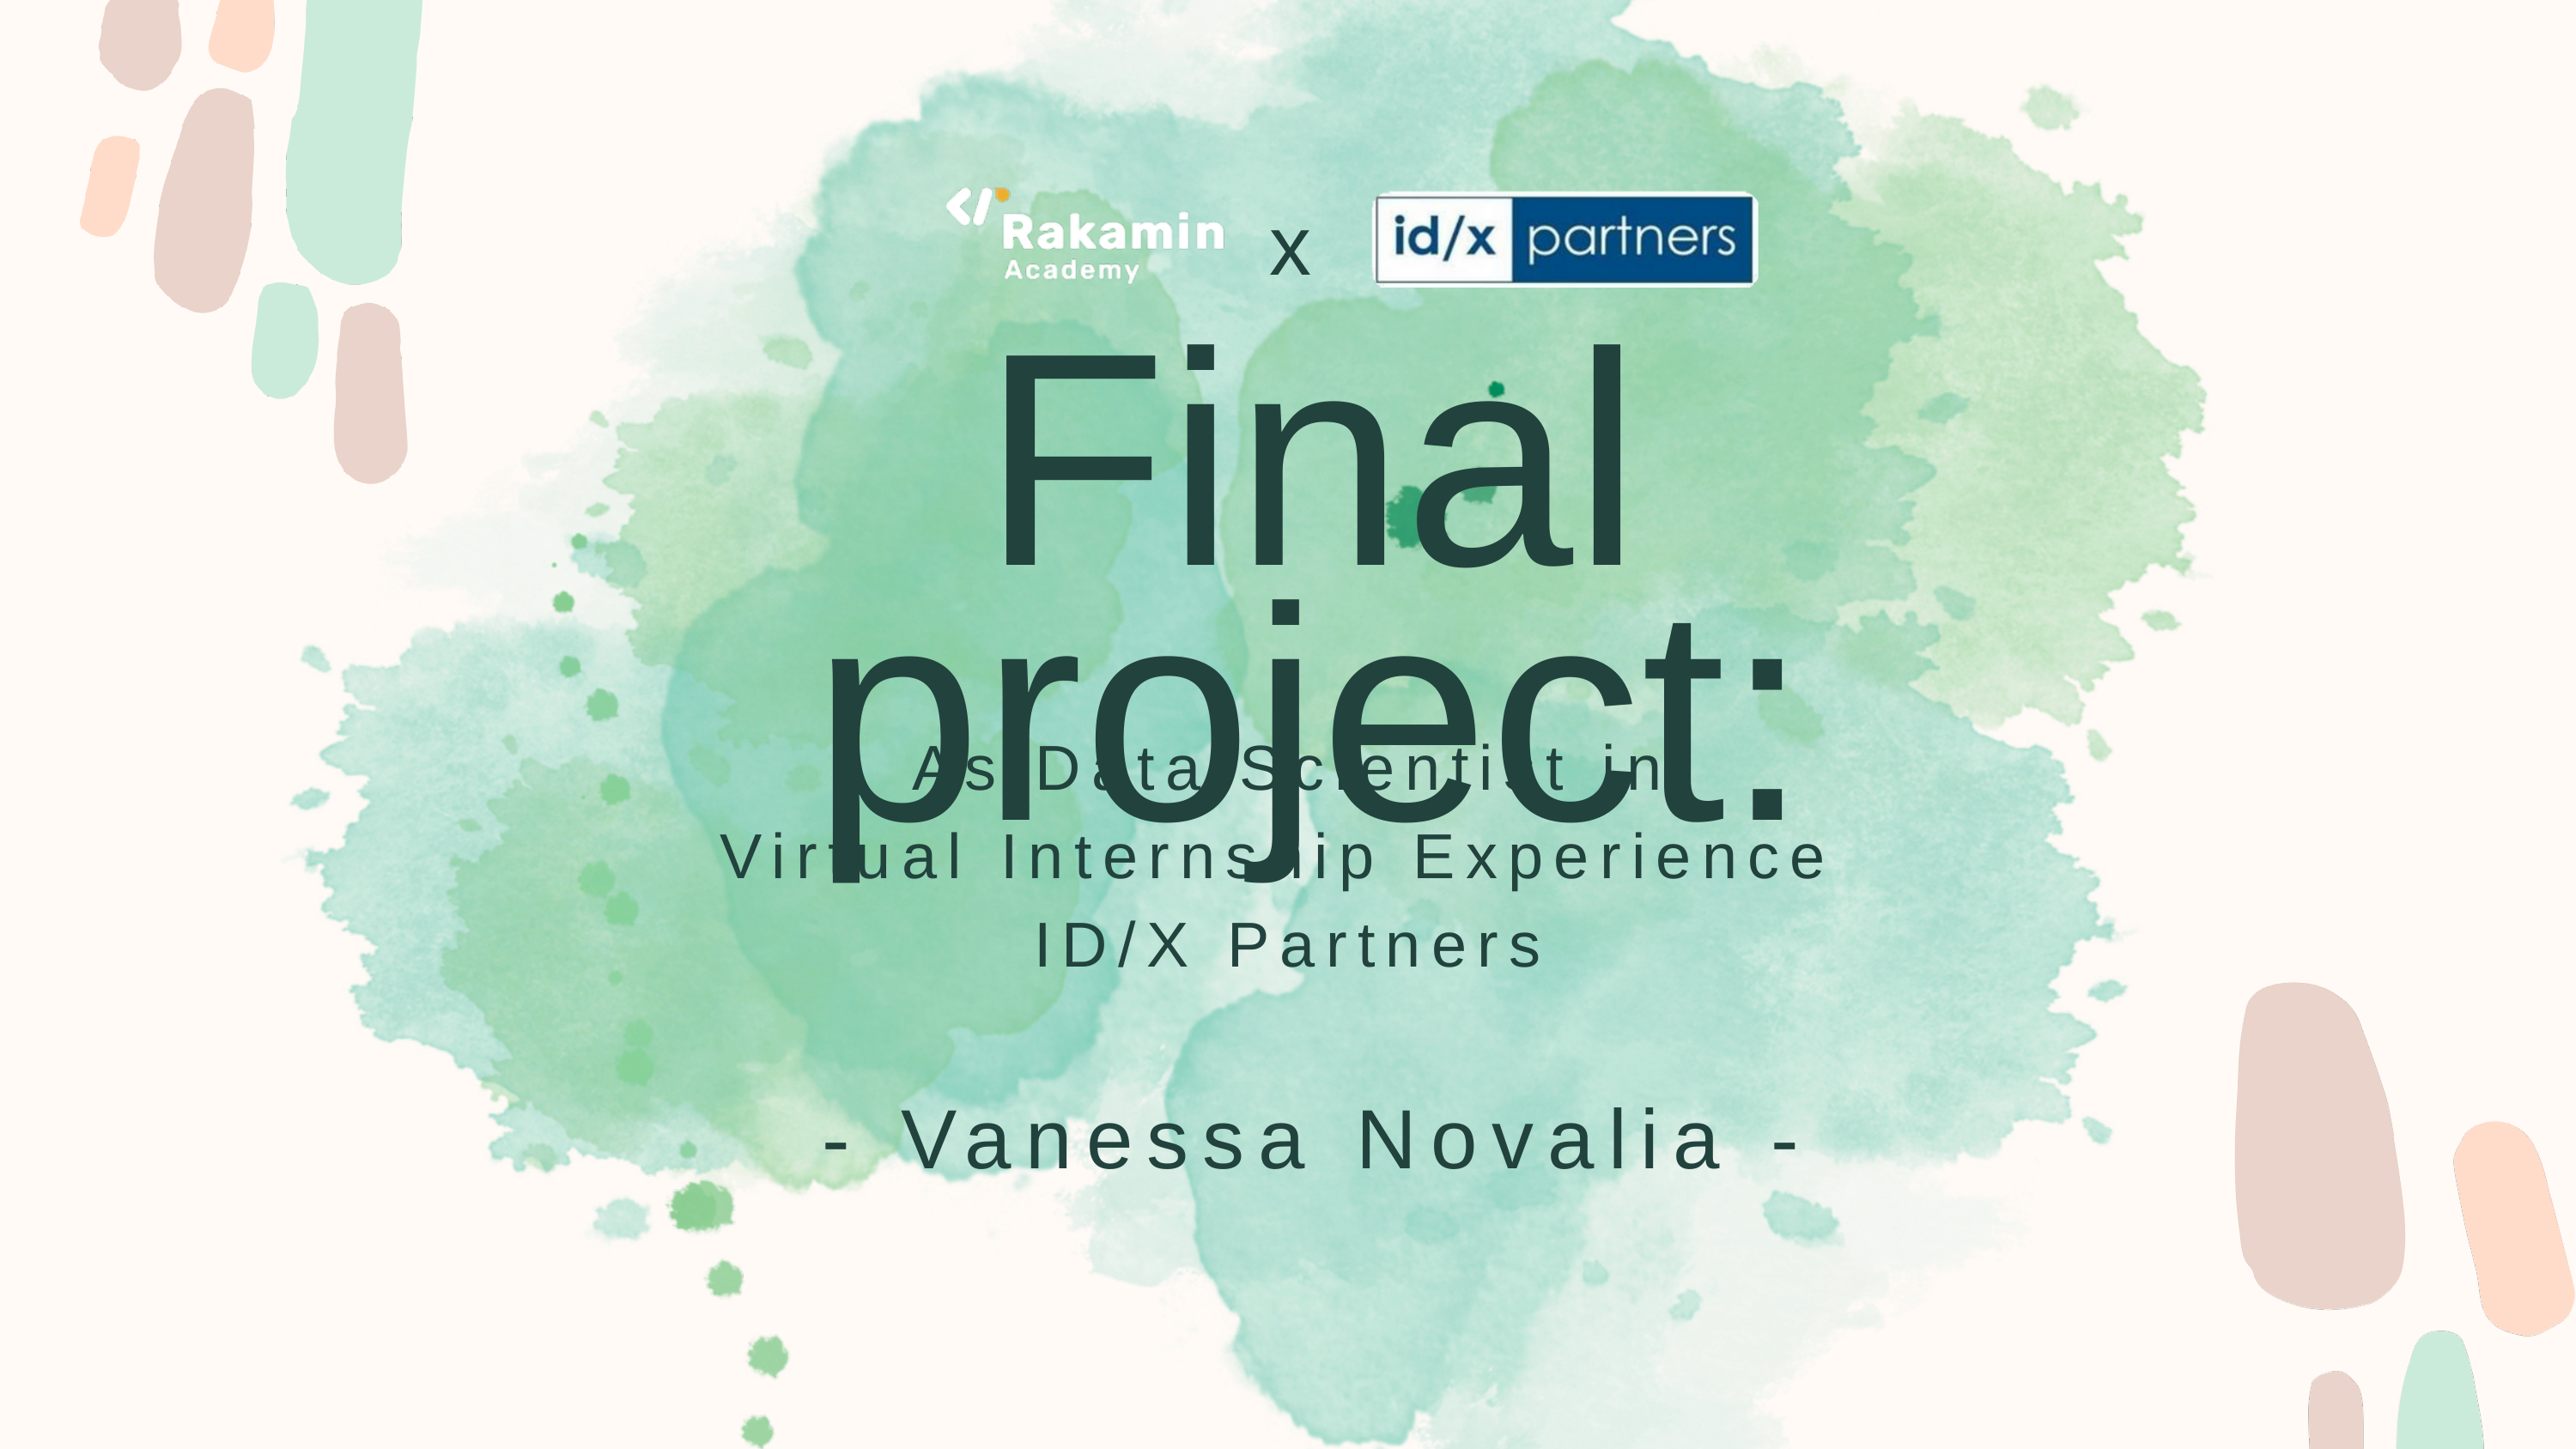

x

Final project:

As Data Scientist in
Virtual Internship Experience
ID/X Partners

- Vanessa Novalia -